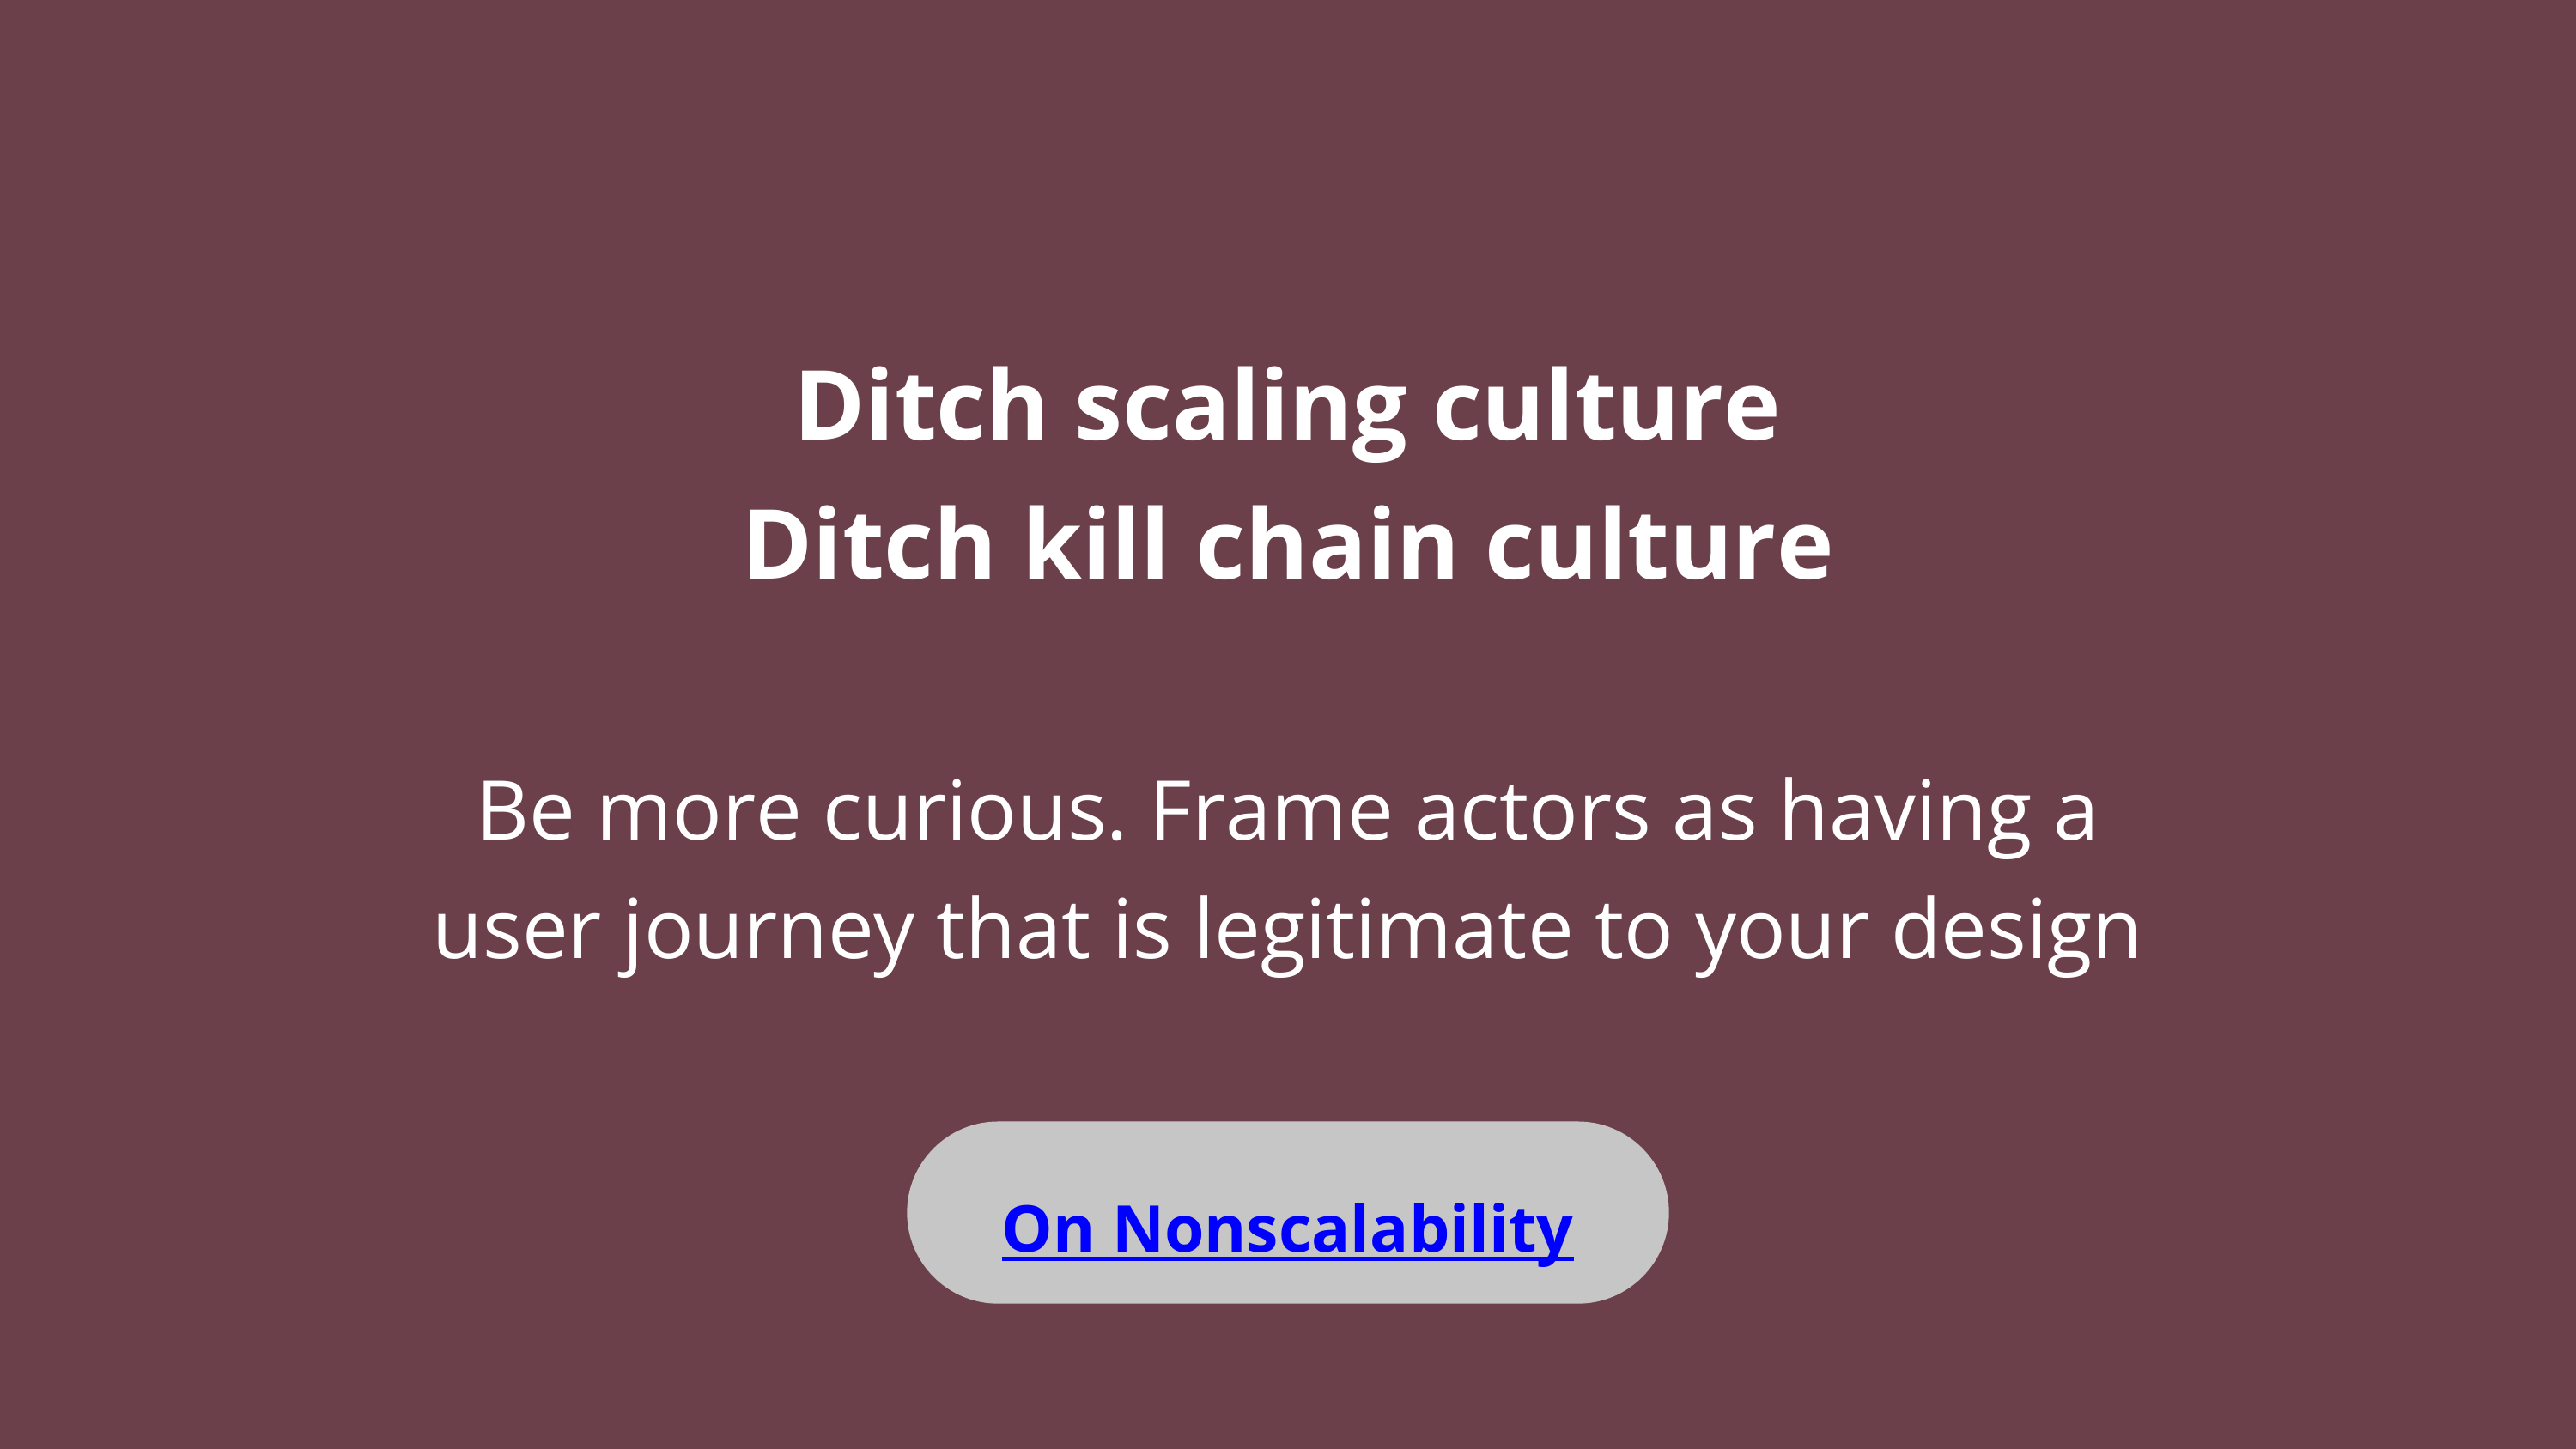

Ditch scaling culture
Ditch kill chain culture

Be more curious. Frame actors as having a user journey that is legitimate to your design

On Nonscalability